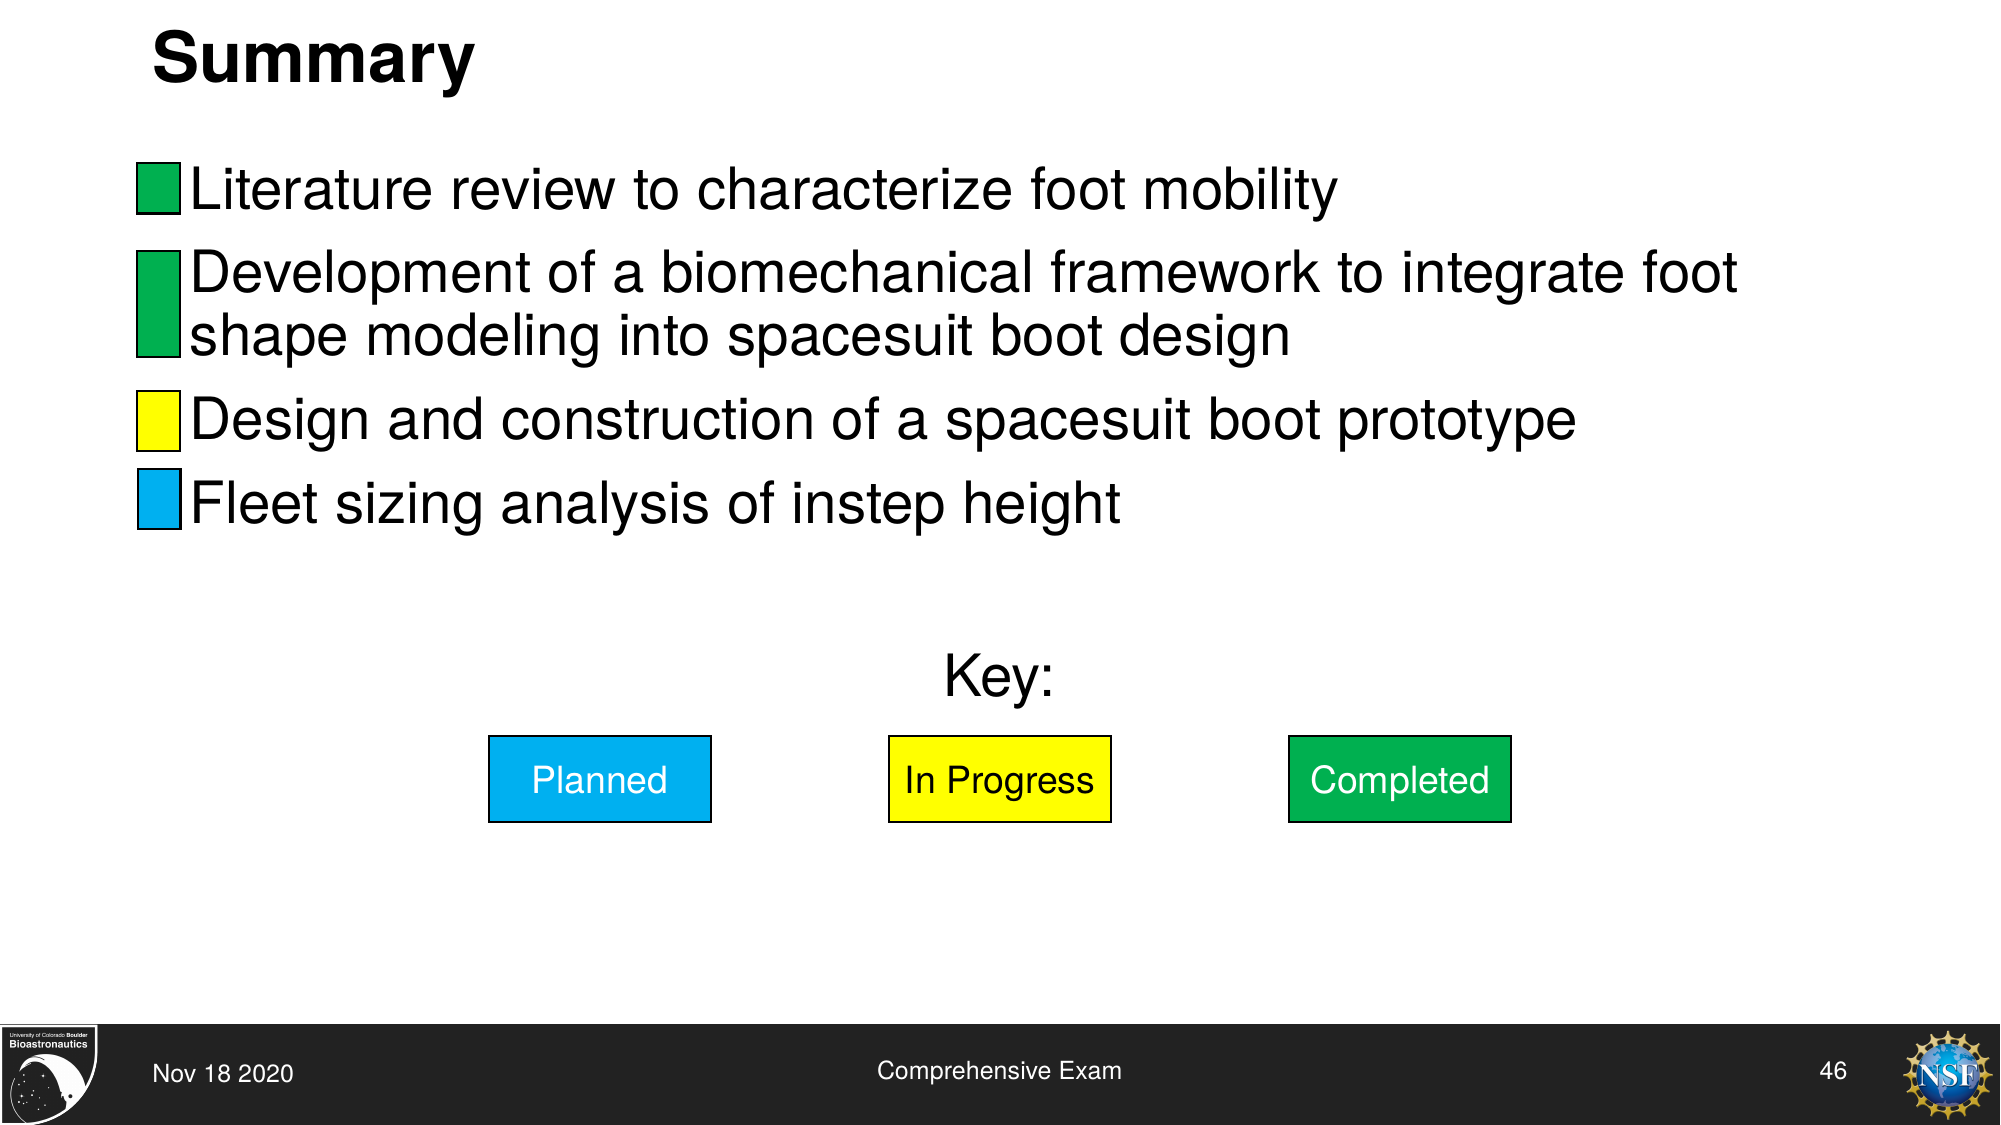

# Summary
Literature review to characterize foot mobility
Development of a biomechanical framework to integrate foot shape modeling into spacesuit boot design
Design and construction of a spacesuit boot prototype
Fleet sizing analysis of instep height

Key:

Completed
Planned
In Progress
Nov 18 2020
Comprehensive Exam
46